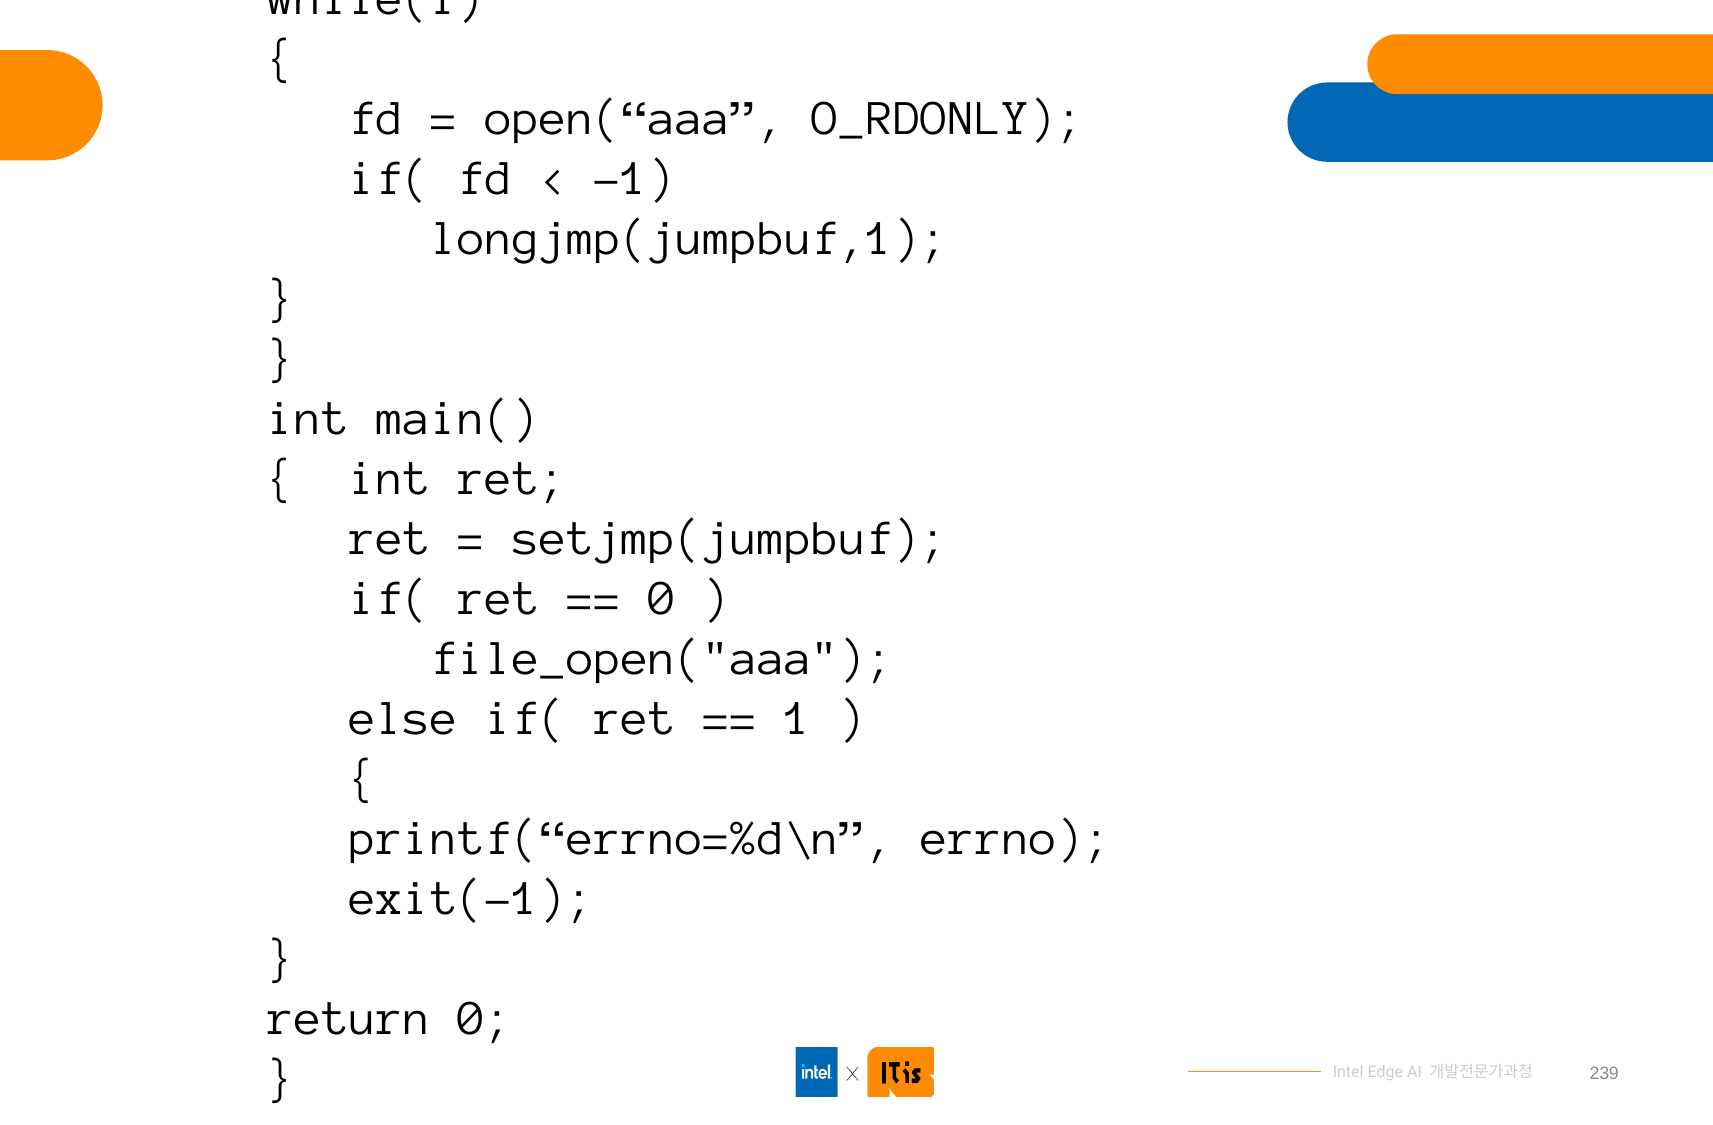

void file_open(char *file_name)
{
int fd;
while(1)
{
   fd = open(“aaa”, O_RDONLY);
   if( fd < -1)
      longjmp(jumpbuf,1);
}
}
int main()
{  int ret;
   ret = setjmp(jumpbuf);
   if( ret == 0 )
      file_open("aaa");
   else if( ret == 1 )
   {
   printf(“errno=%d\n”, errno);
   exit(-1);
}
return 0;
}
239